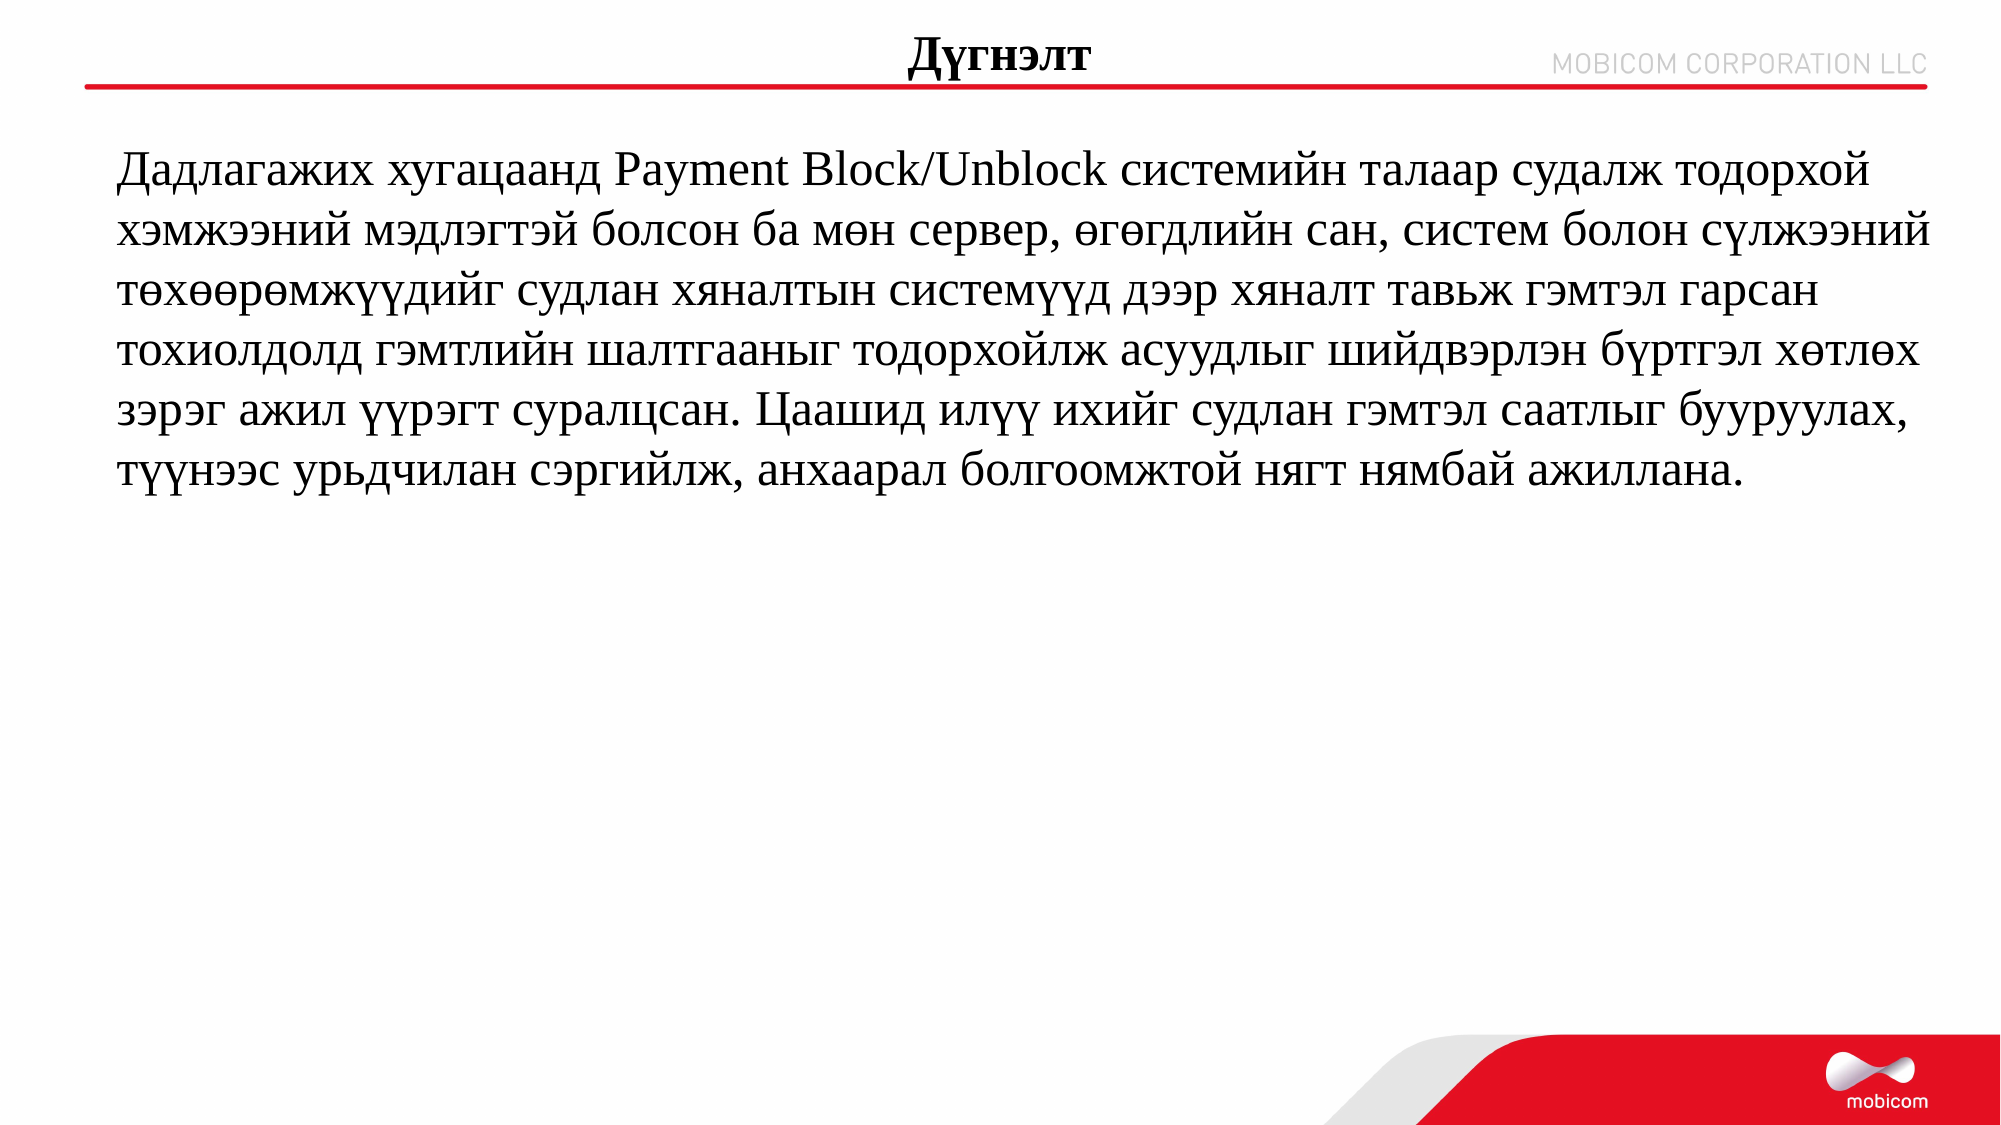

Дүгнэлт

Дадлагажих хугацаанд Payment Block/Unblock системийн талаар судалж тодорхой хэмжээний мэдлэгтэй болсон ба мөн сервер, өгөгдлийн сан, систем болон сүлжээний төхөөрөмжүүдийг судлан хяналтын системүүд дээр хяналт тавьж гэмтэл гарсан тохиолдолд гэмтлийн шалтгааныг тодорхойлж асуудлыг шийдвэрлэн бүртгэл хөтлөх зэрэг ажил үүрэгт суралцсан. Цаашид илүү ихийг судлан гэмтэл саатлыг бууруулах, түүнээс урьдчилан сэргийлж, анхаарал болгоомжтой нягт нямбай ажиллана.